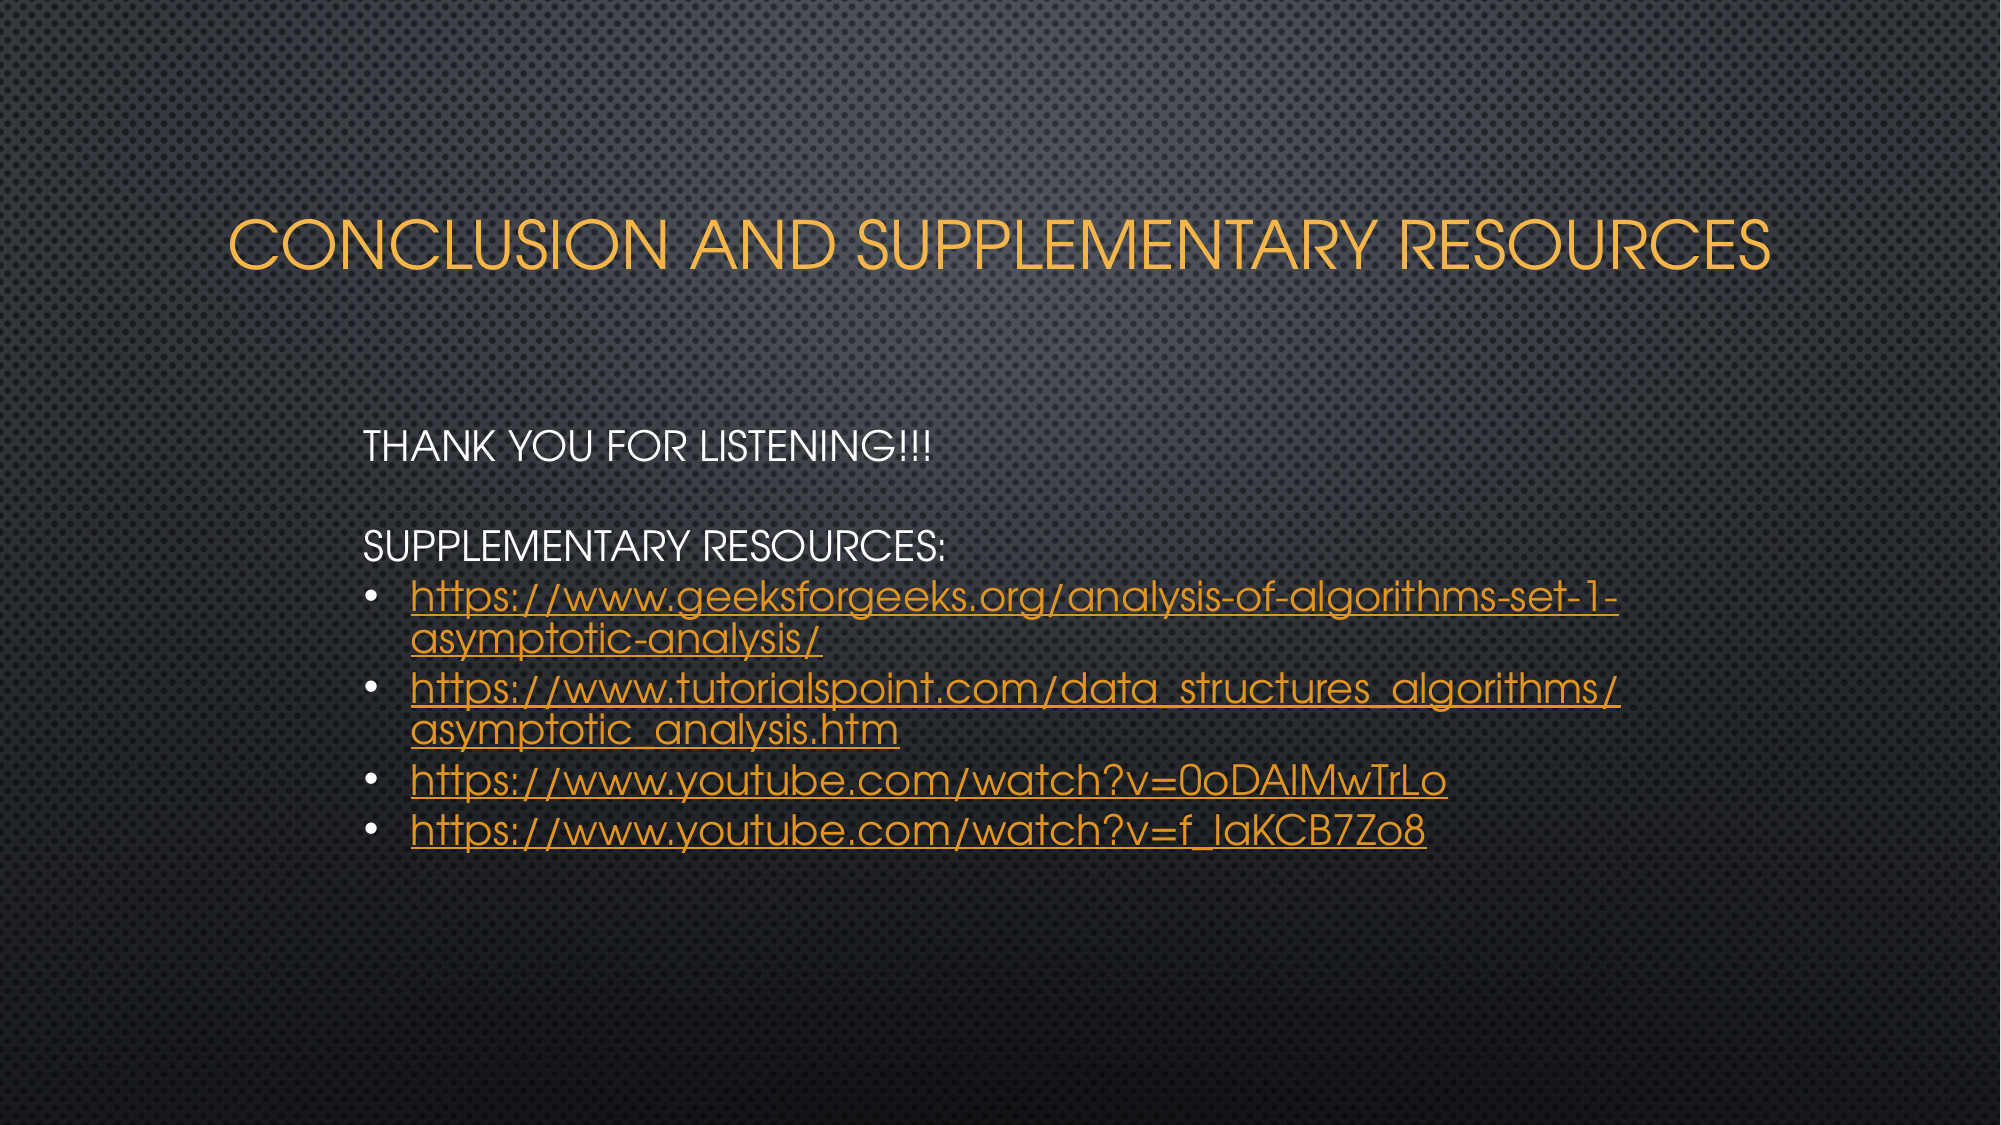

# Conclusion and supplementary resources
THANK YOU FOR LISTENING!!!

SUPPLEMENTARY RESOURCES:
https://www.geeksforgeeks.org/analysis-of-algorithms-set-1-asymptotic-analysis/
https://www.tutorialspoint.com/data_structures_algorithms/asymptotic_analysis.htm
https://www.youtube.com/watch?v=0oDAlMwTrLo
https://www.youtube.com/watch?v=f_IaKCB7Zo8